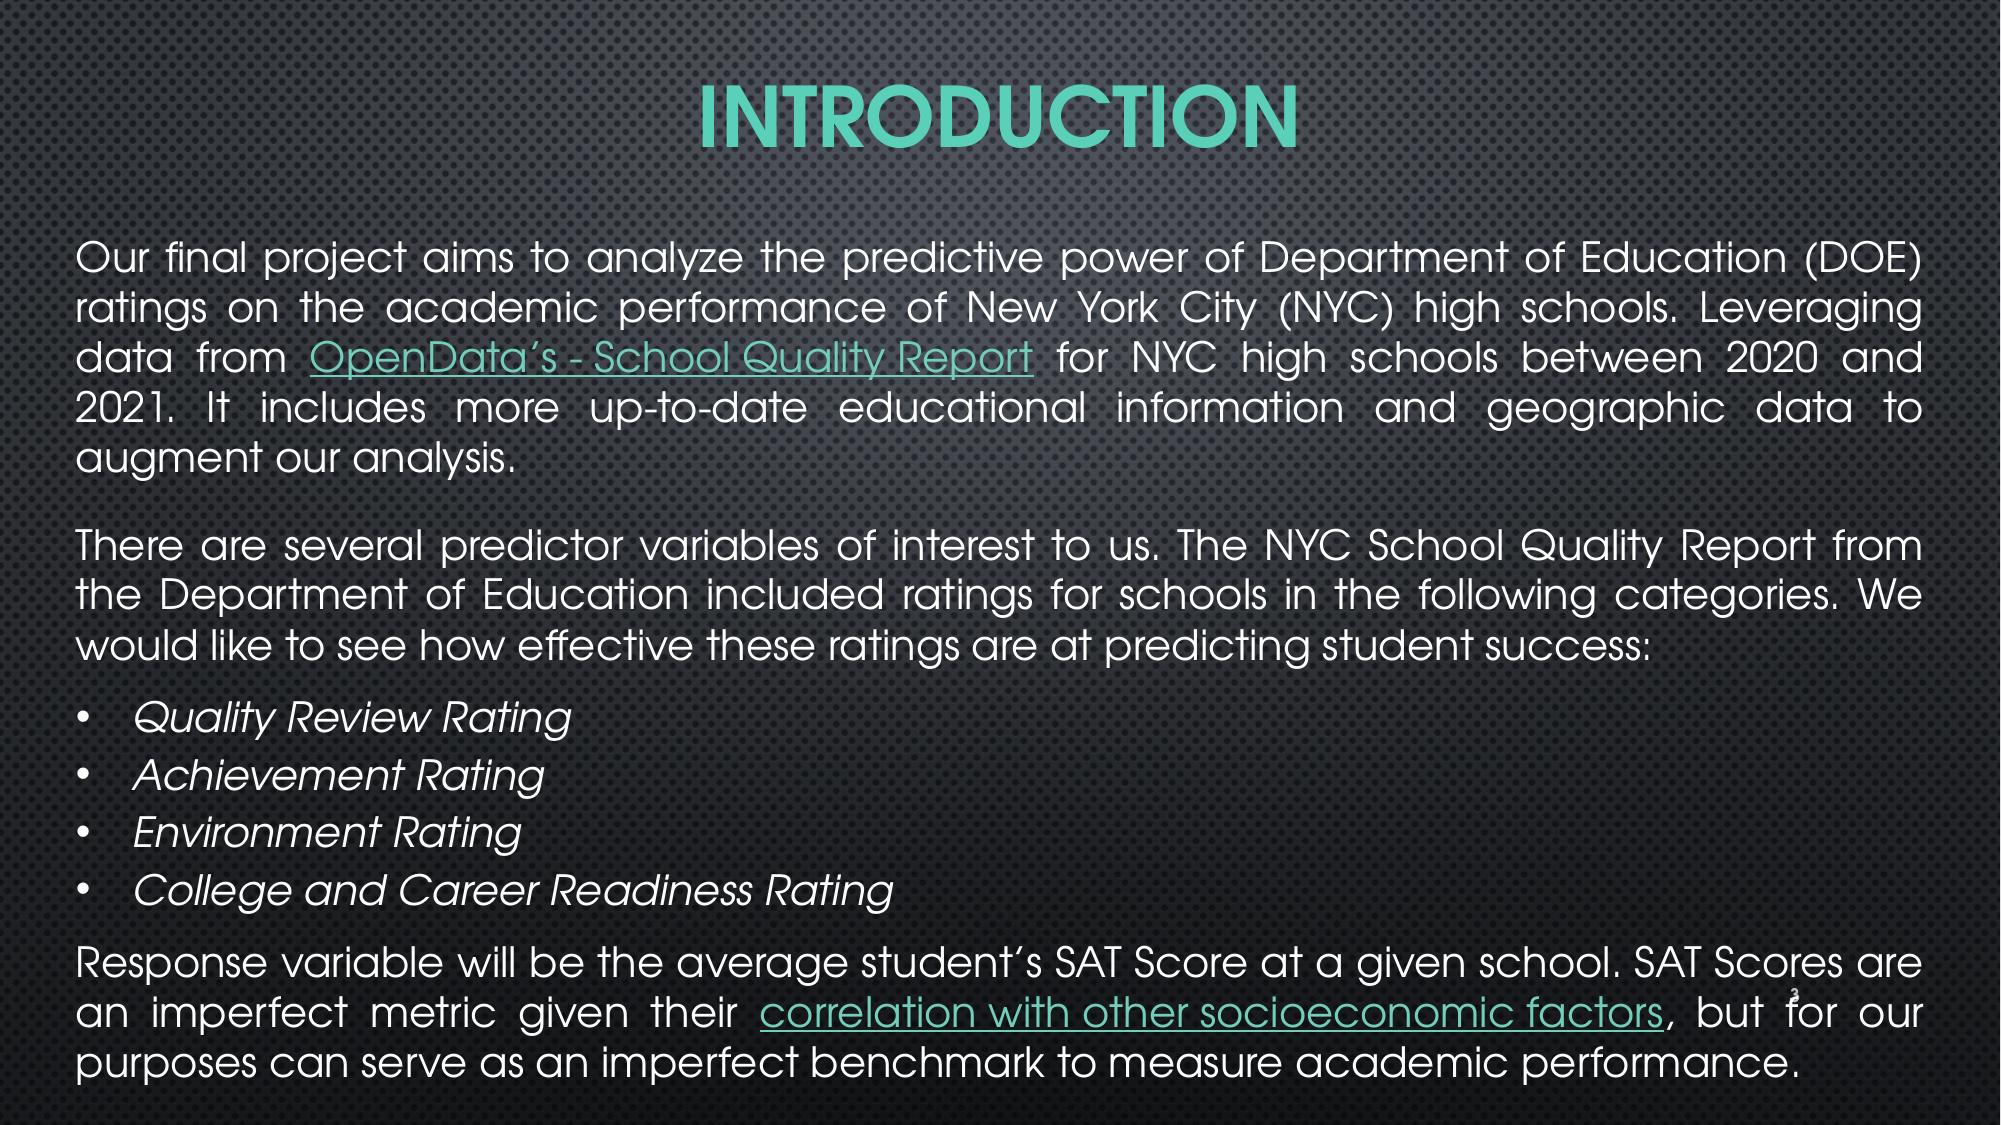

# Introduction
Our final project aims to analyze the predictive power of Department of Education (DOE) ratings on the academic performance of New York City (NYC) high schools. Leveraging data from OpenData’s - School Quality Report for NYC high schools between 2020 and 2021. It includes more up-to-date educational information and geographic data to augment our analysis.
There are several predictor variables of interest to us. The NYC School Quality Report from the Department of Education included ratings for schools in the following categories. We would like to see how effective these ratings are at predicting student success:
Quality Review Rating
Achievement Rating
Environment Rating
College and Career Readiness Rating
Response variable will be the average student’s SAT Score at a given school. SAT Scores are an imperfect metric given their correlation with other socioeconomic factors, but for our purposes can serve as an imperfect benchmark to measure academic performance.
3